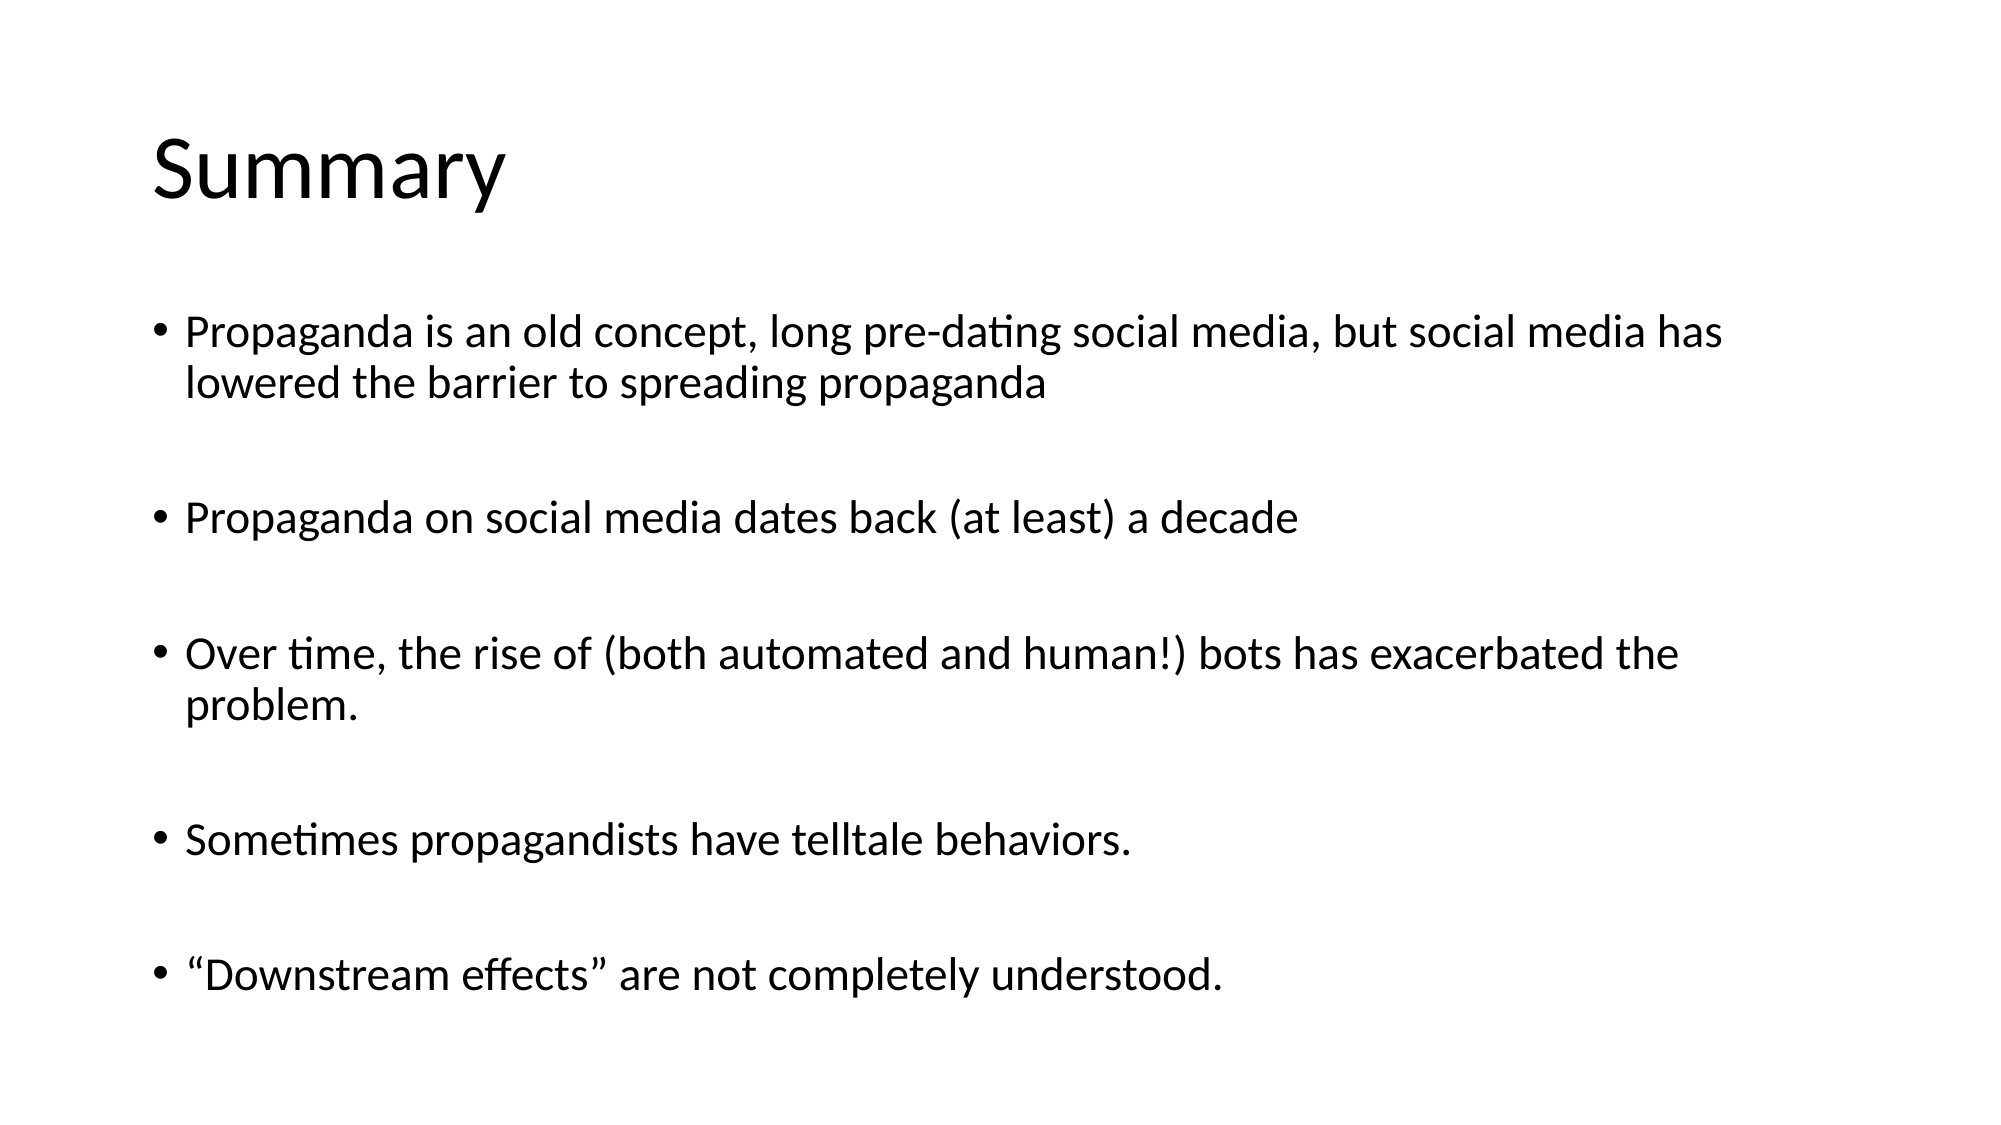

# Summary
Propaganda is an old concept, long pre-dating social media, but social media has lowered the barrier to spreading propaganda

Propaganda on social media dates back (at least) a decade

Over time, the rise of (both automated and human!) bots has exacerbated the problem.

Sometimes propagandists have telltale behaviors.

“Downstream effects” are not completely understood.